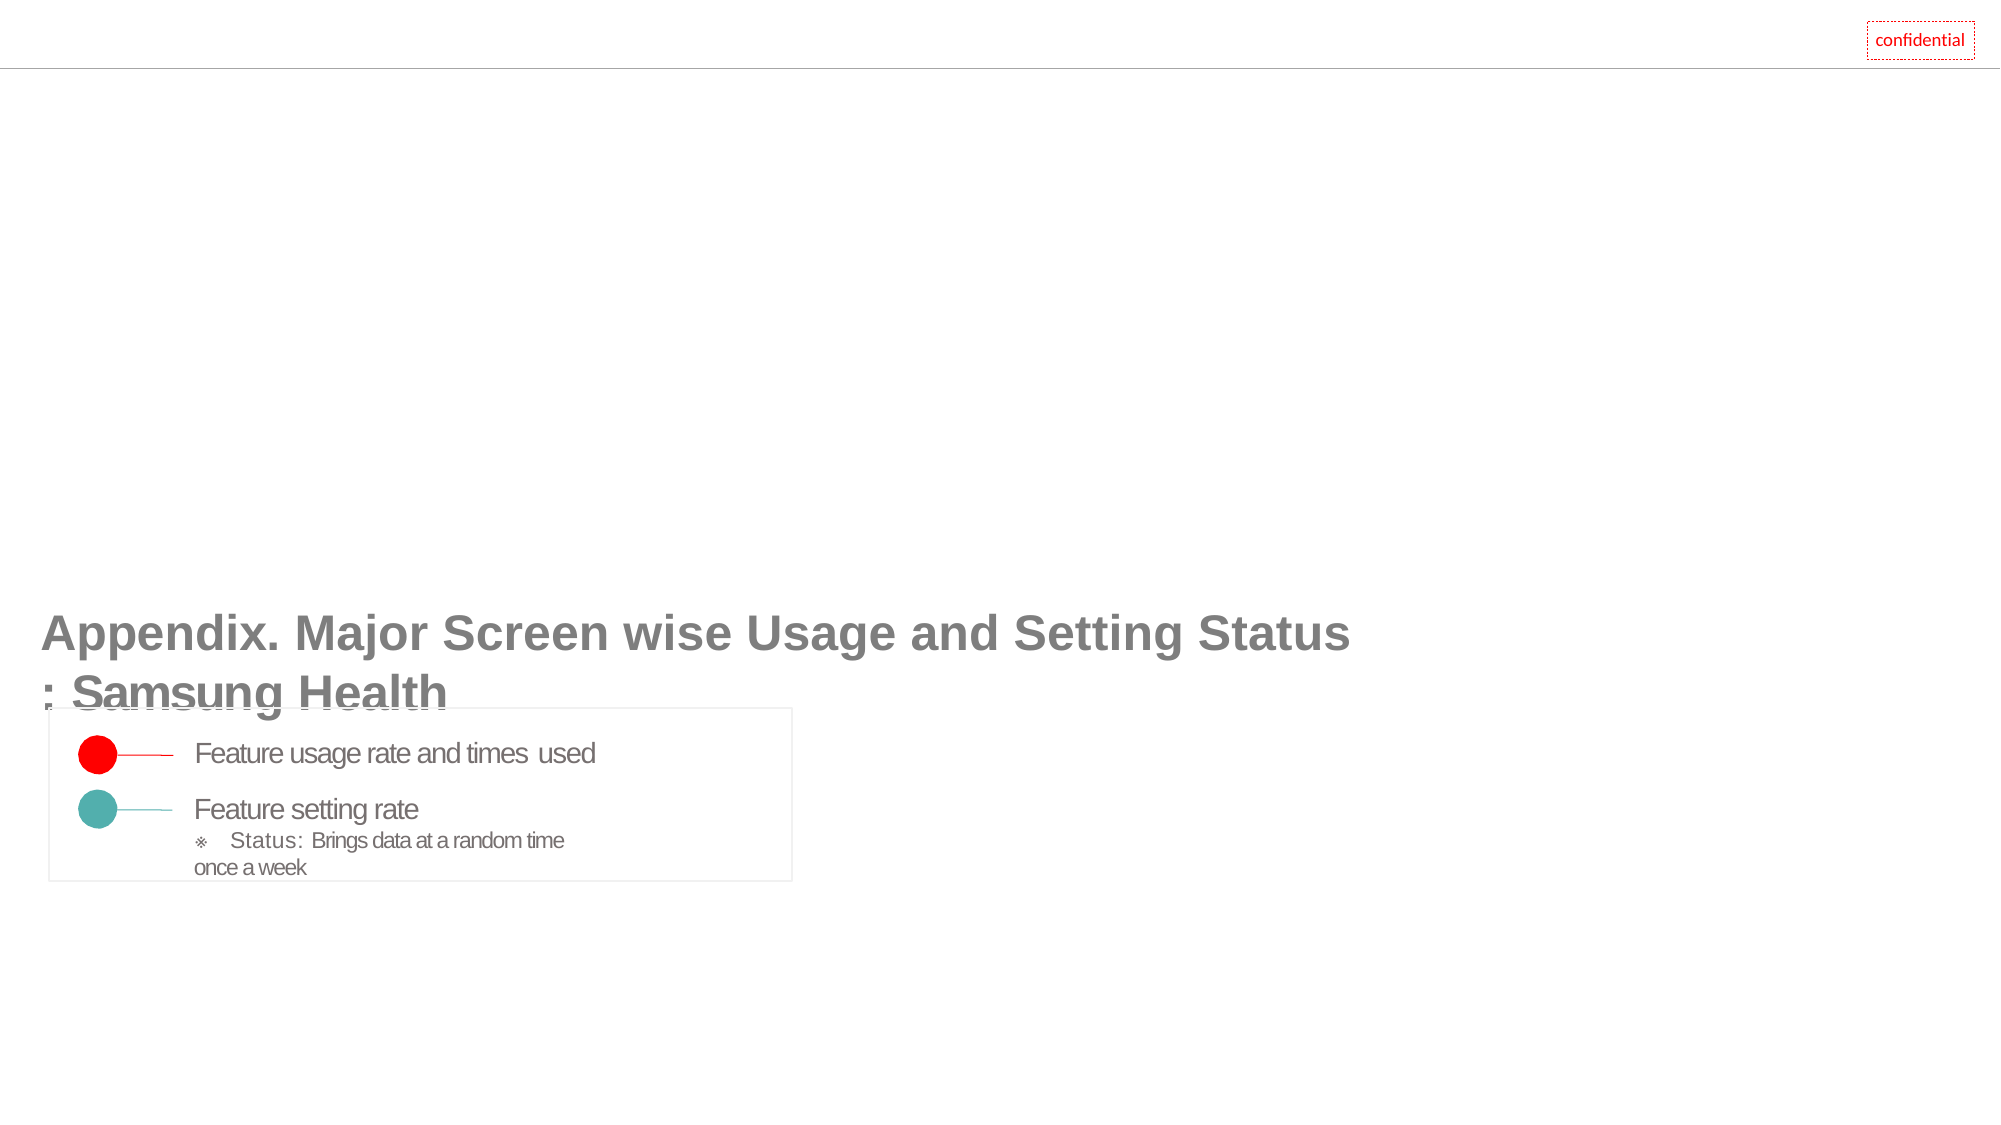

confidential
Appendix. Major Screen wise Usage and Setting Status : Samsung Health

Feature usage rate and times used Feature setting rate
※Status: Brings data at a random time once a week